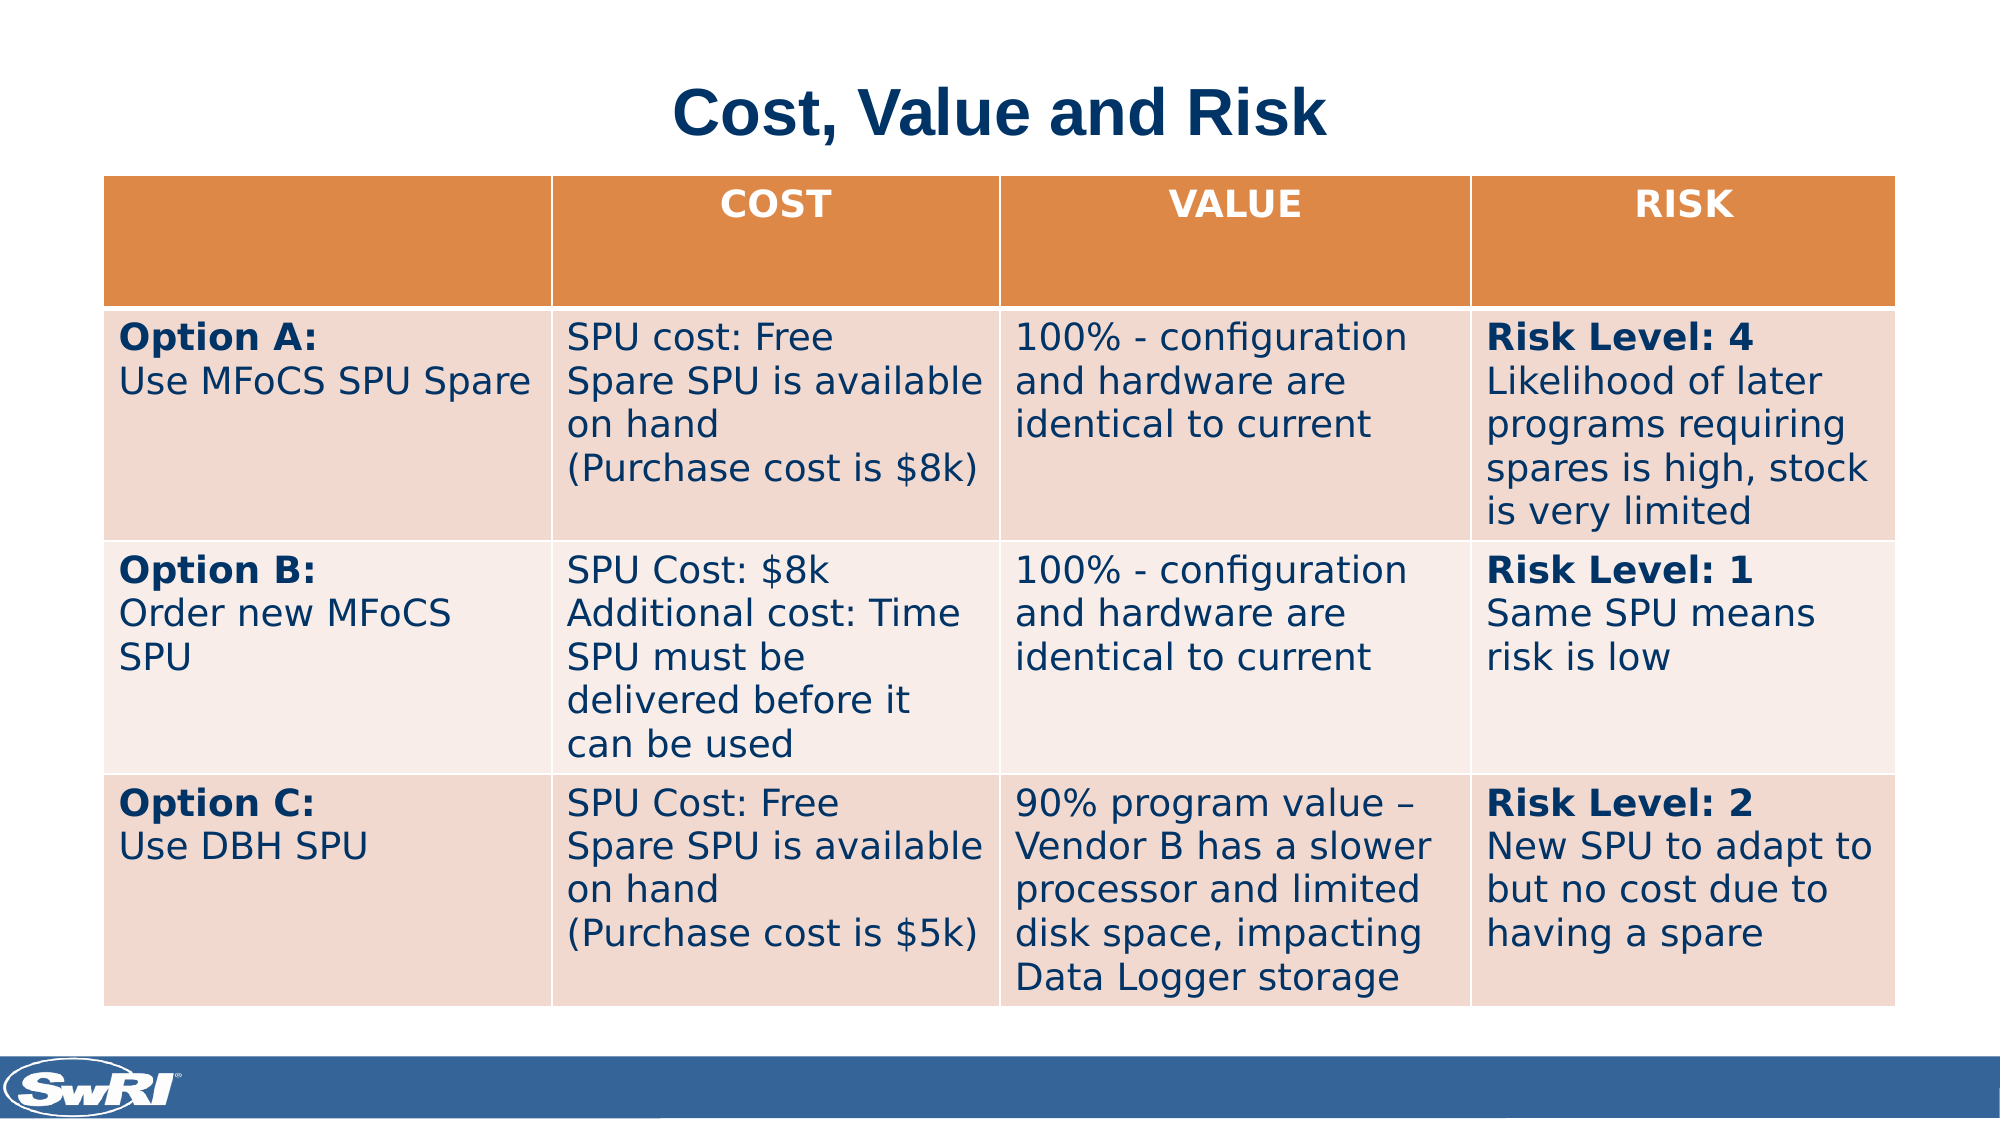

# Cost, Value and Risk
|  | COST | VALUE | RISK |
| --- | --- | --- | --- |
| Option A: Use MFoCS SPU Spare | SPU cost: Free Spare SPU is available on hand (Purchase cost is $8k) | 100% - configuration and hardware are identical to current | Risk Level: 4 Likelihood of later programs requiring spares is high, stock is very limited |
| Option B: Order new MFoCS SPU | SPU Cost: $8k Additional cost: Time SPU must be delivered before it can be used | 100% - configuration and hardware are identical to current | Risk Level: 1 Same SPU means risk is low |
| Option C: Use DBH SPU | SPU Cost: Free Spare SPU is available on hand (Purchase cost is $5k) | 90% program value – Vendor B has a slower processor and limited disk space, impacting Data Logger storage | Risk Level: 2 New SPU to adapt to but no cost due to having a spare |